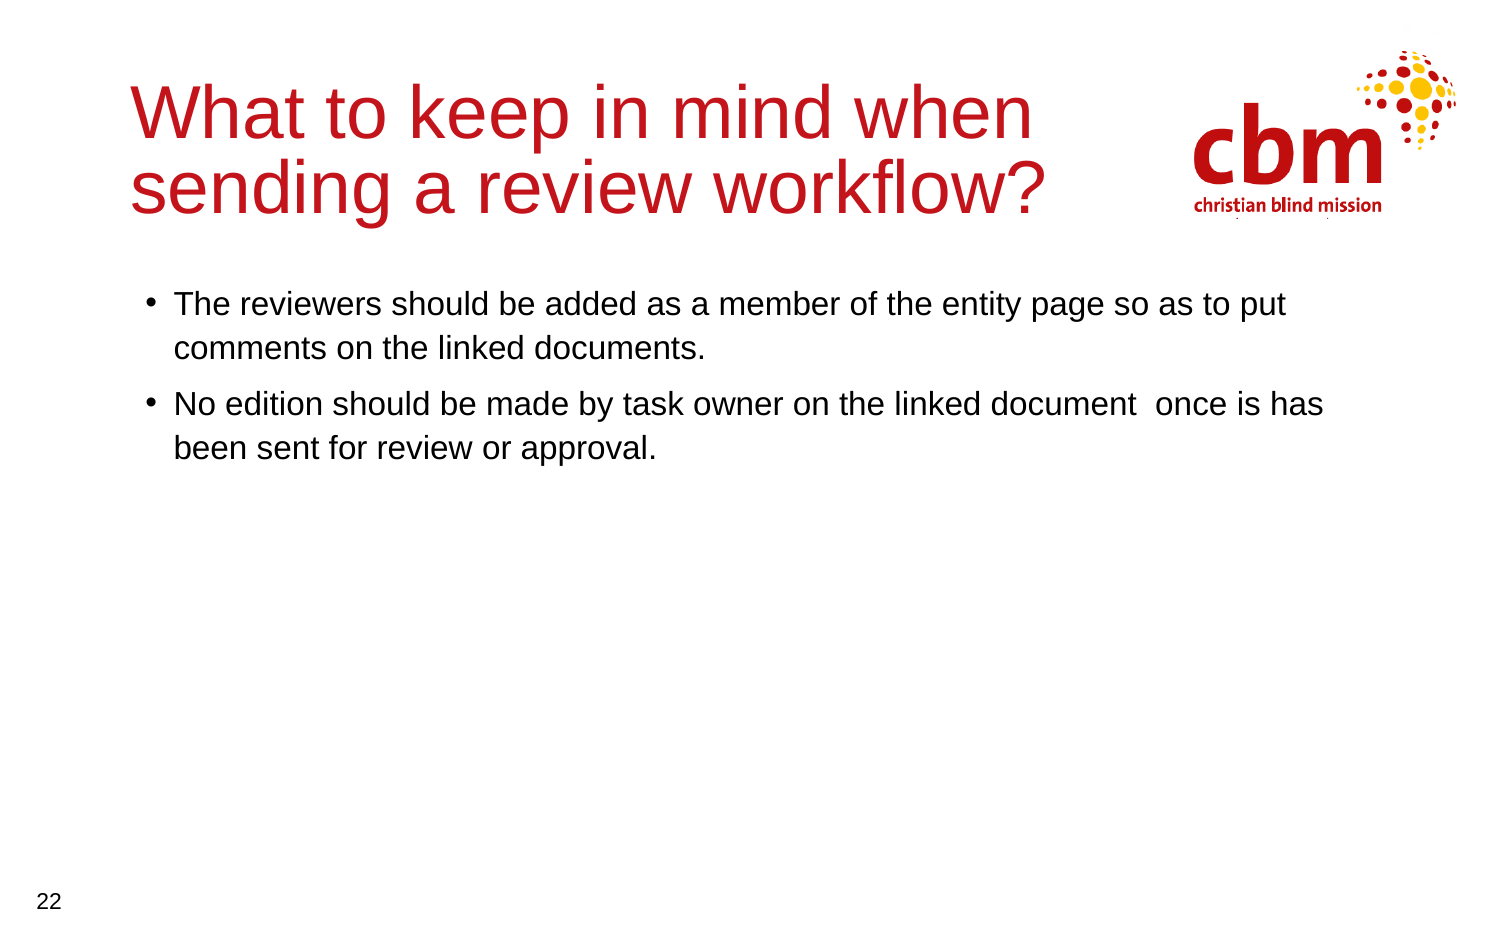

# What to keep in mind when sending a review workflow?
The reviewers should be added as a member of the entity page so as to put comments on the linked documents.
No edition should be made by task owner on the linked document  once is has been sent for review or approval.

22